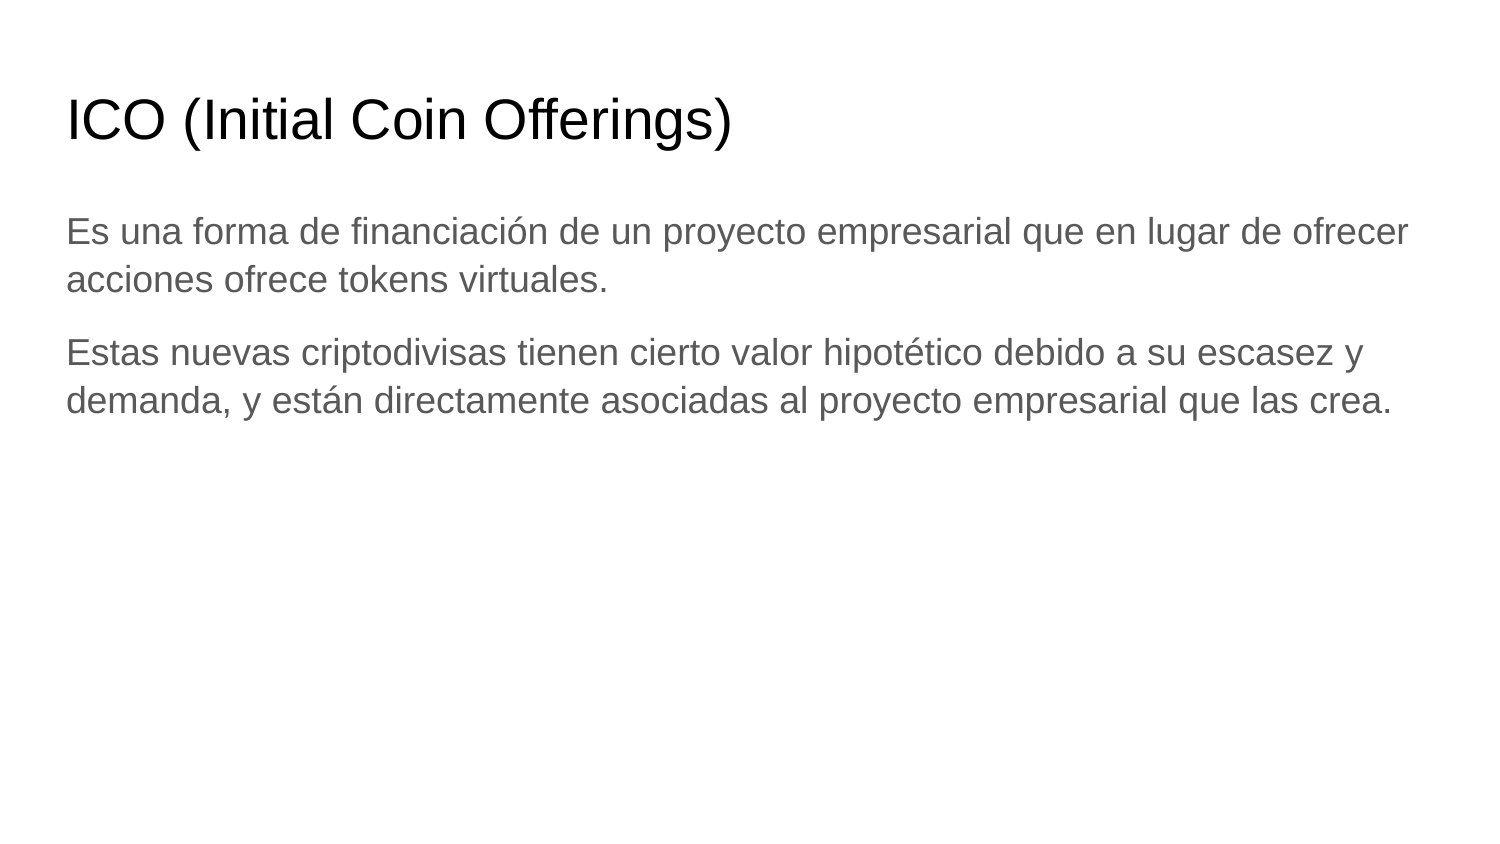

# ICO (Initial Coin Offerings)
Es una forma de financiación de un proyecto empresarial que en lugar de ofrecer acciones ofrece tokens virtuales.
Estas nuevas criptodivisas tienen cierto valor hipotético debido a su escasez y demanda, y están directamente asociadas al proyecto empresarial que las crea.